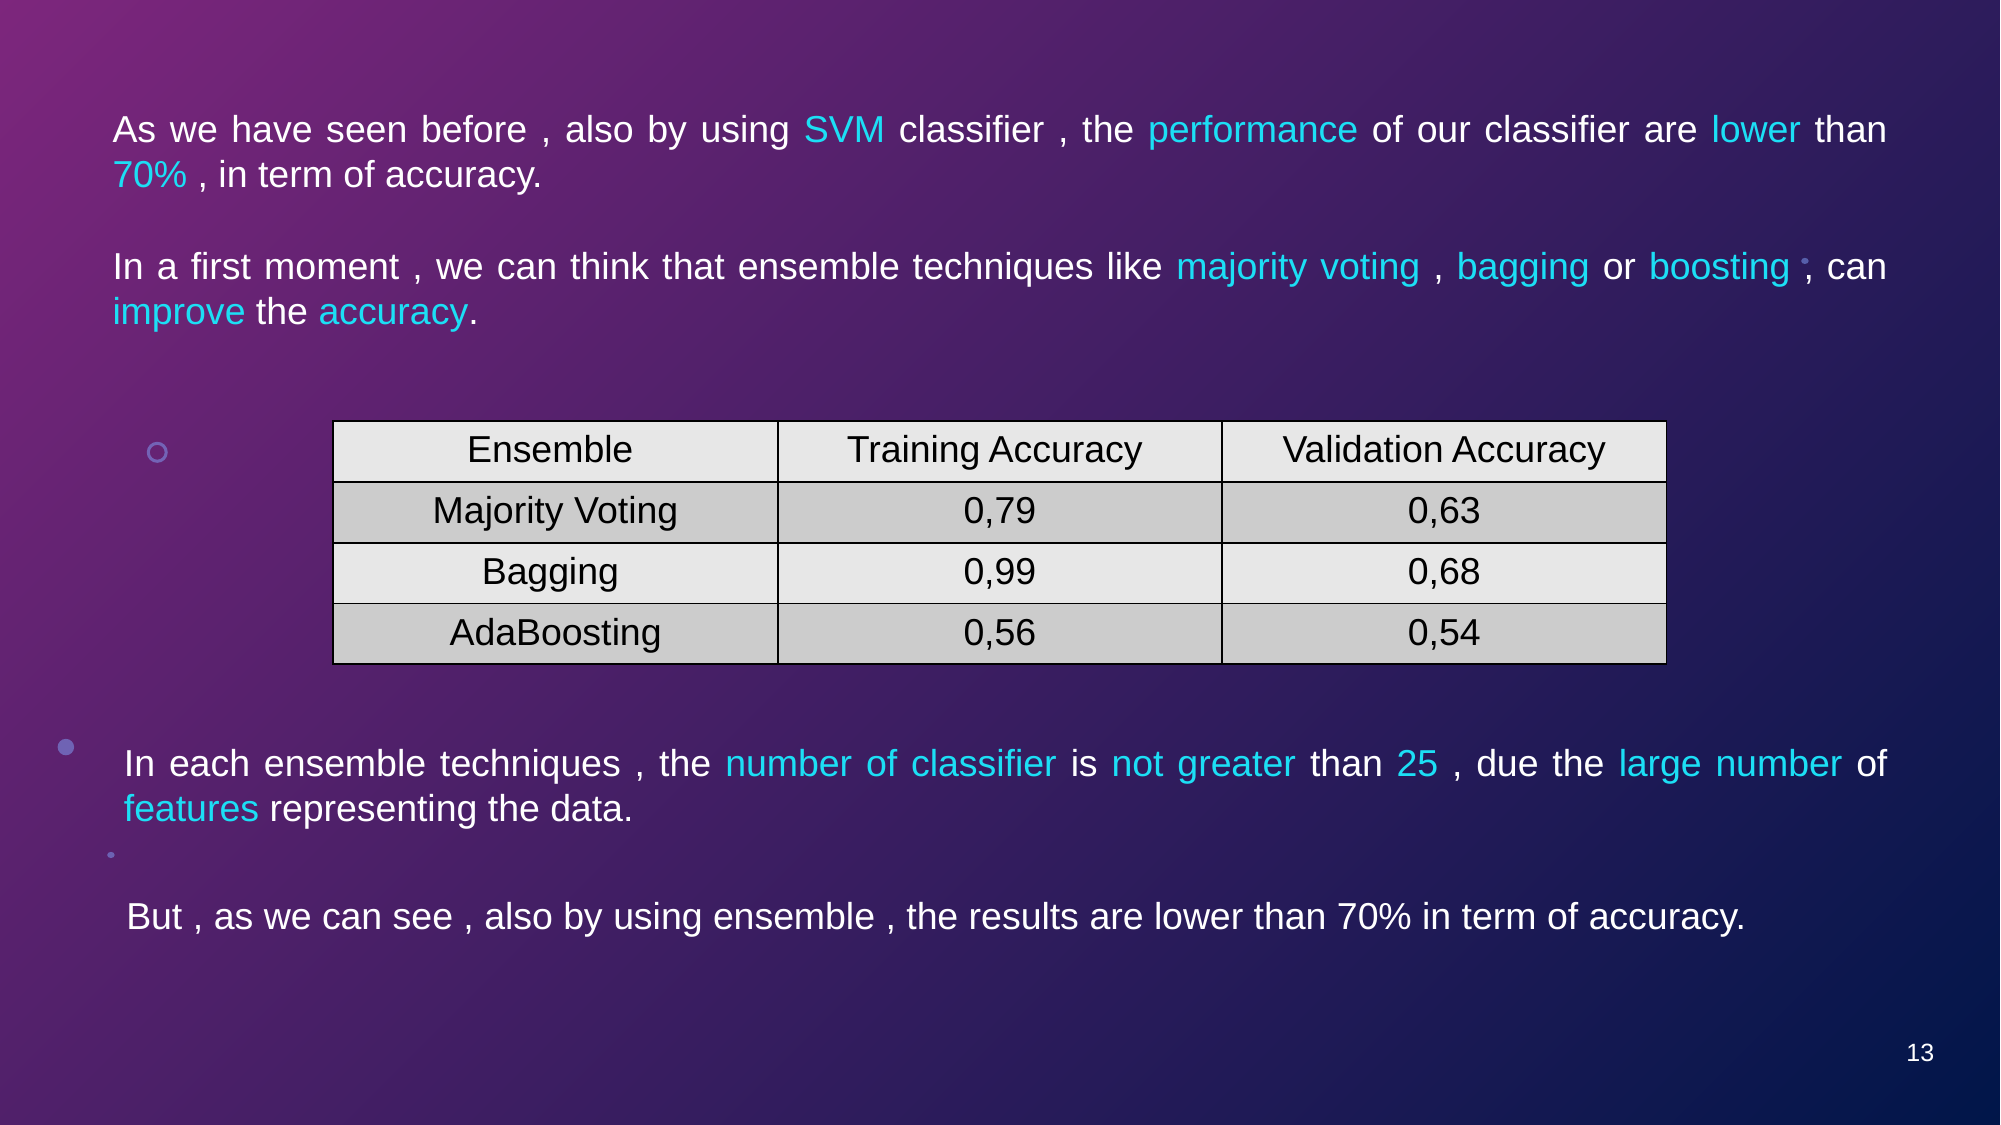

As we have seen before , also by using SVM classifier , the performance of our classifier are lower than 70% , in term of accuracy.
In a first moment , we can think that ensemble techniques like majority voting , bagging or boosting , can improve the accuracy.
| Ensemble | Training Accuracy | Validation Accuracy |
| --- | --- | --- |
| Majority Voting | 0,79 | 0,63 |
| Bagging | 0,99 | 0,68 |
| AdaBoosting | 0,56 | 0,54 |
In each ensemble techniques , the number of classifier is not greater than 25 , due the large number of features representing the data.
But , as we can see , also by using ensemble , the results are lower than 70% in term of accuracy.
13